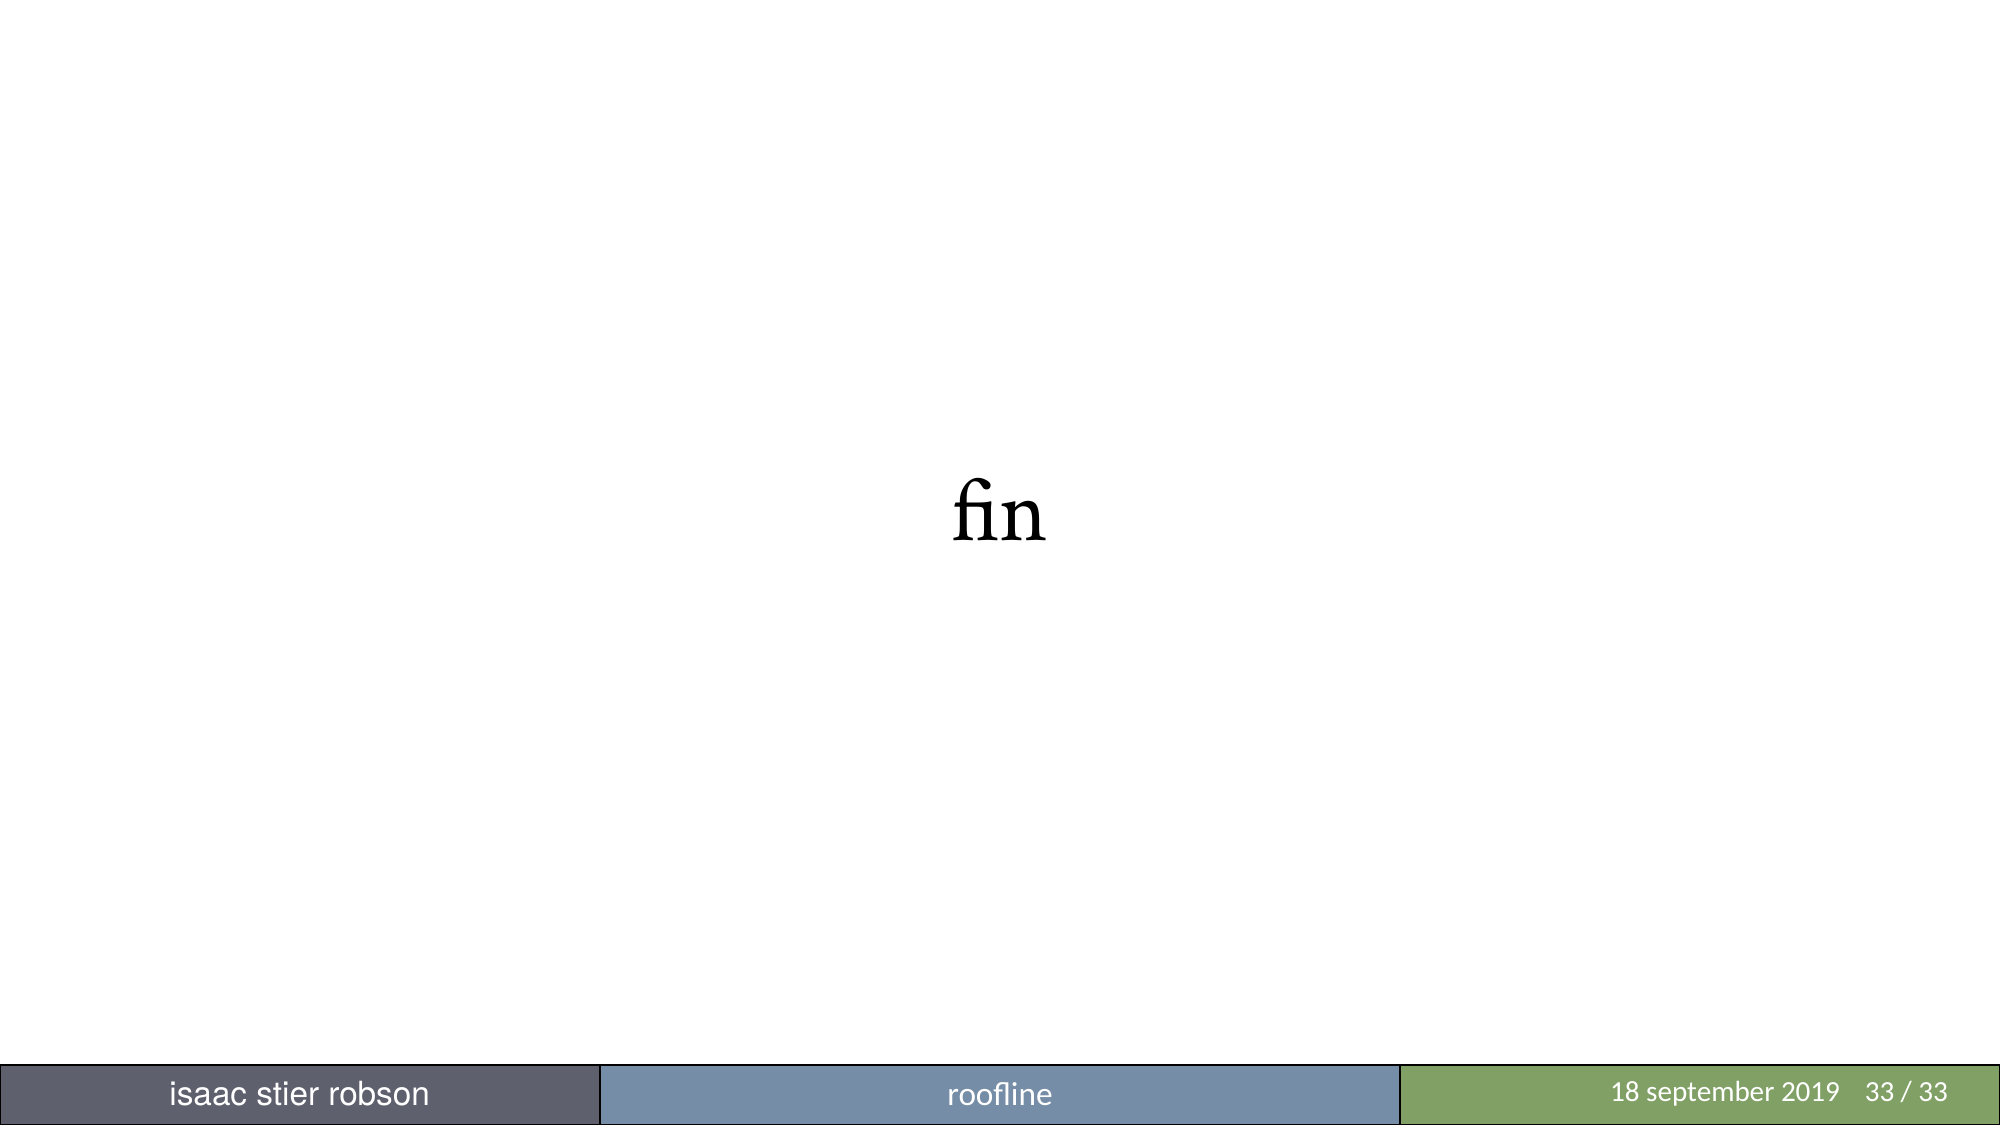

# fin
isaac stier robson
roofline
	       18 september 2019	33 / 33